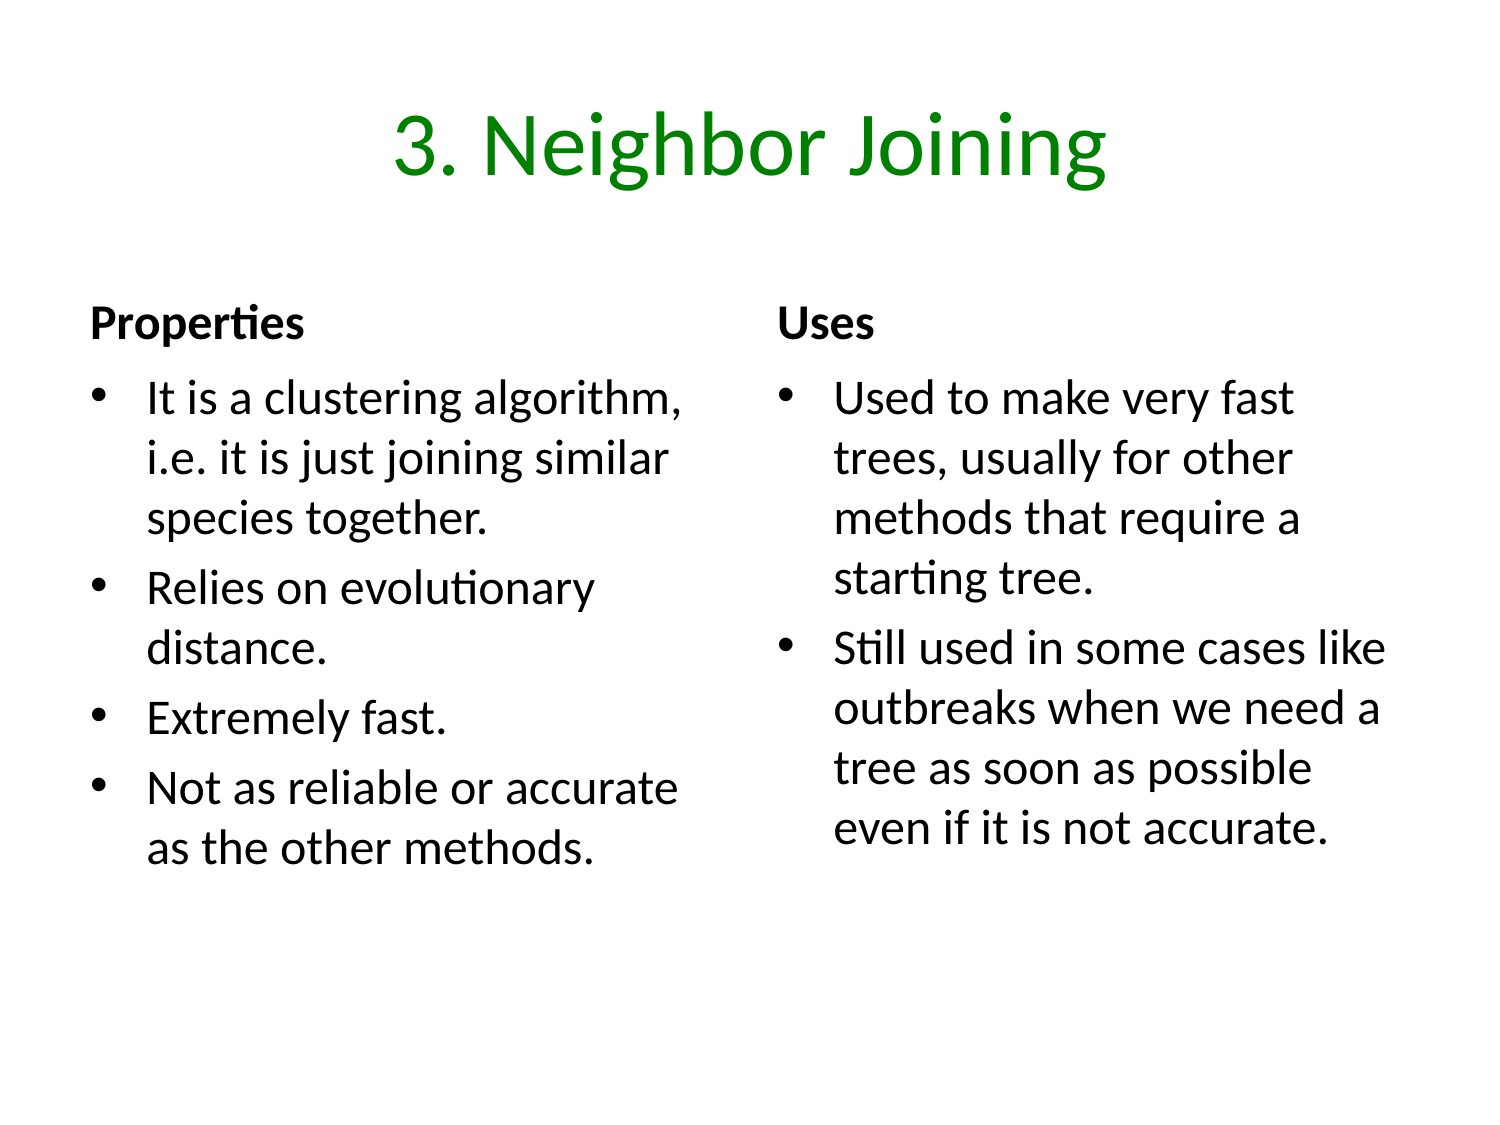

# 3. Neighbor Joining
Properties
Uses
It is a clustering algorithm, i.e. it is just joining similar species together.
Relies on evolutionary distance.
Extremely fast.
Not as reliable or accurate as the other methods.

Used to make very fast trees, usually for other methods that require a starting tree.
Still used in some cases like outbreaks when we need a tree as soon as possible even if it is not accurate.